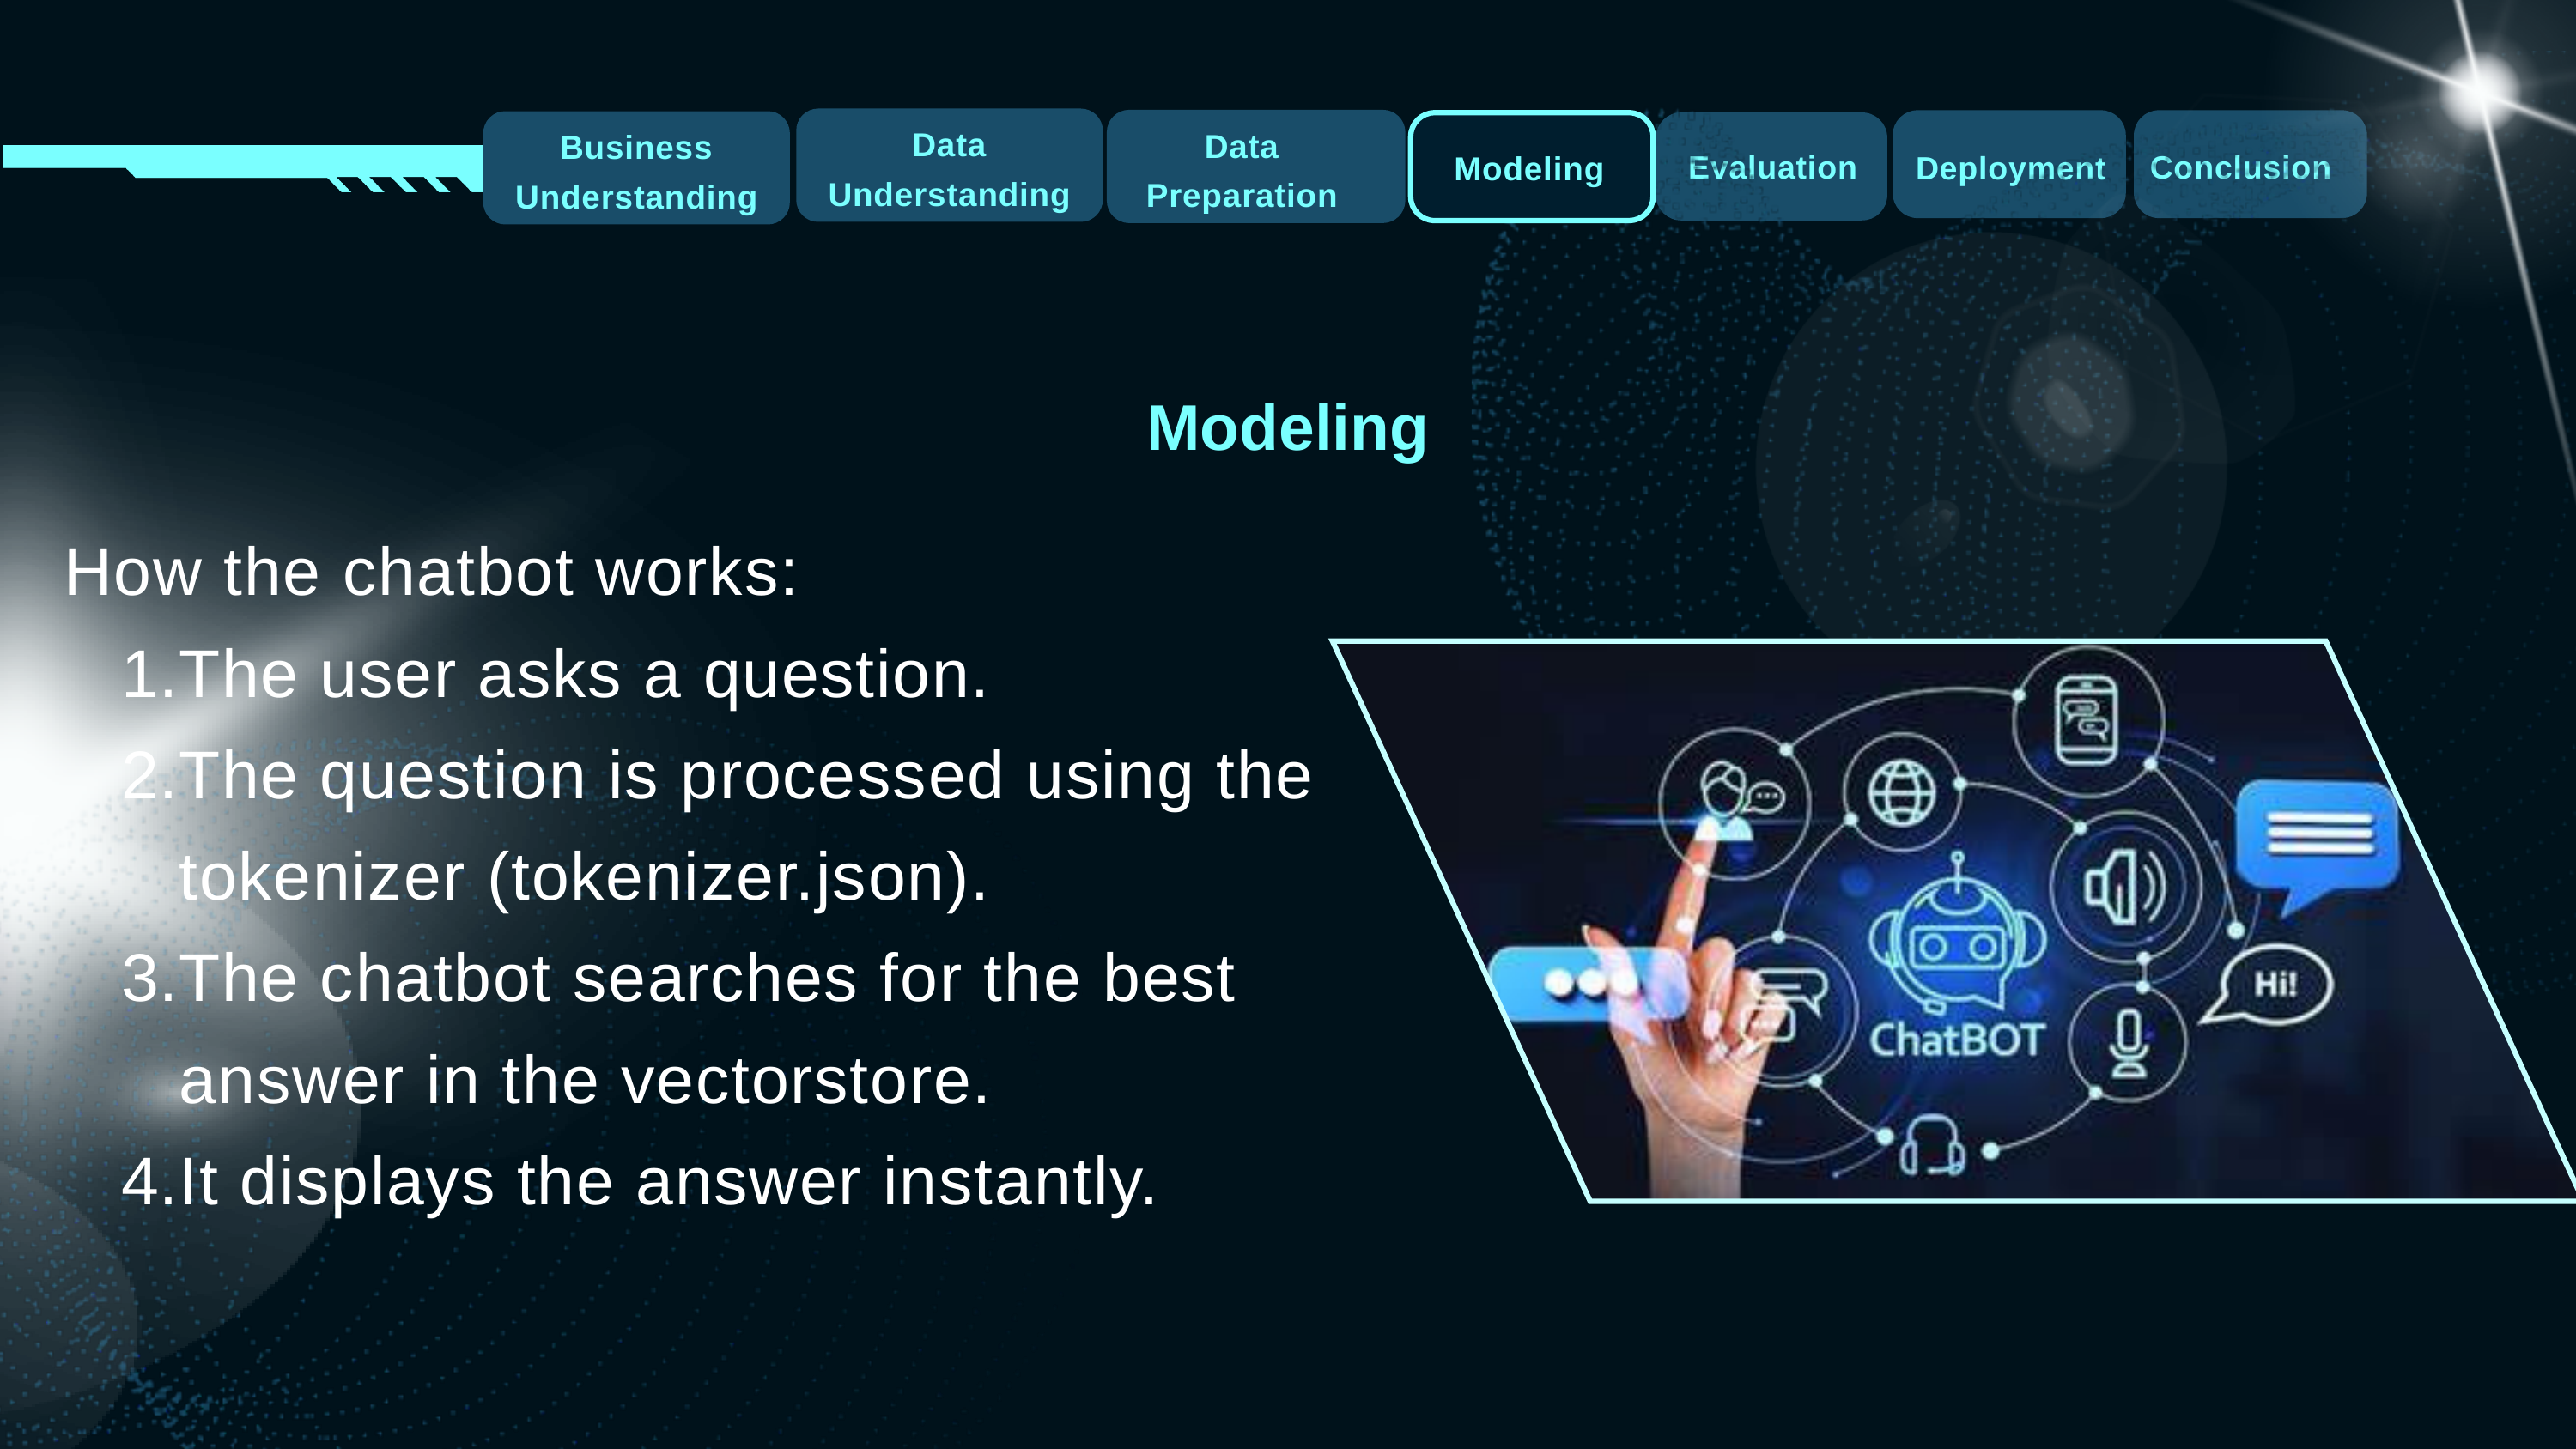

Data Understanding
Data Preparation
Business Understanding
Evaluation
Conclusion
Modeling
Deployment

Modeling
How the chatbot works:
The user asks a question.
The question is processed using the tokenizer (tokenizer.json).
The chatbot searches for the best answer in the vectorstore.
It displays the answer instantly.